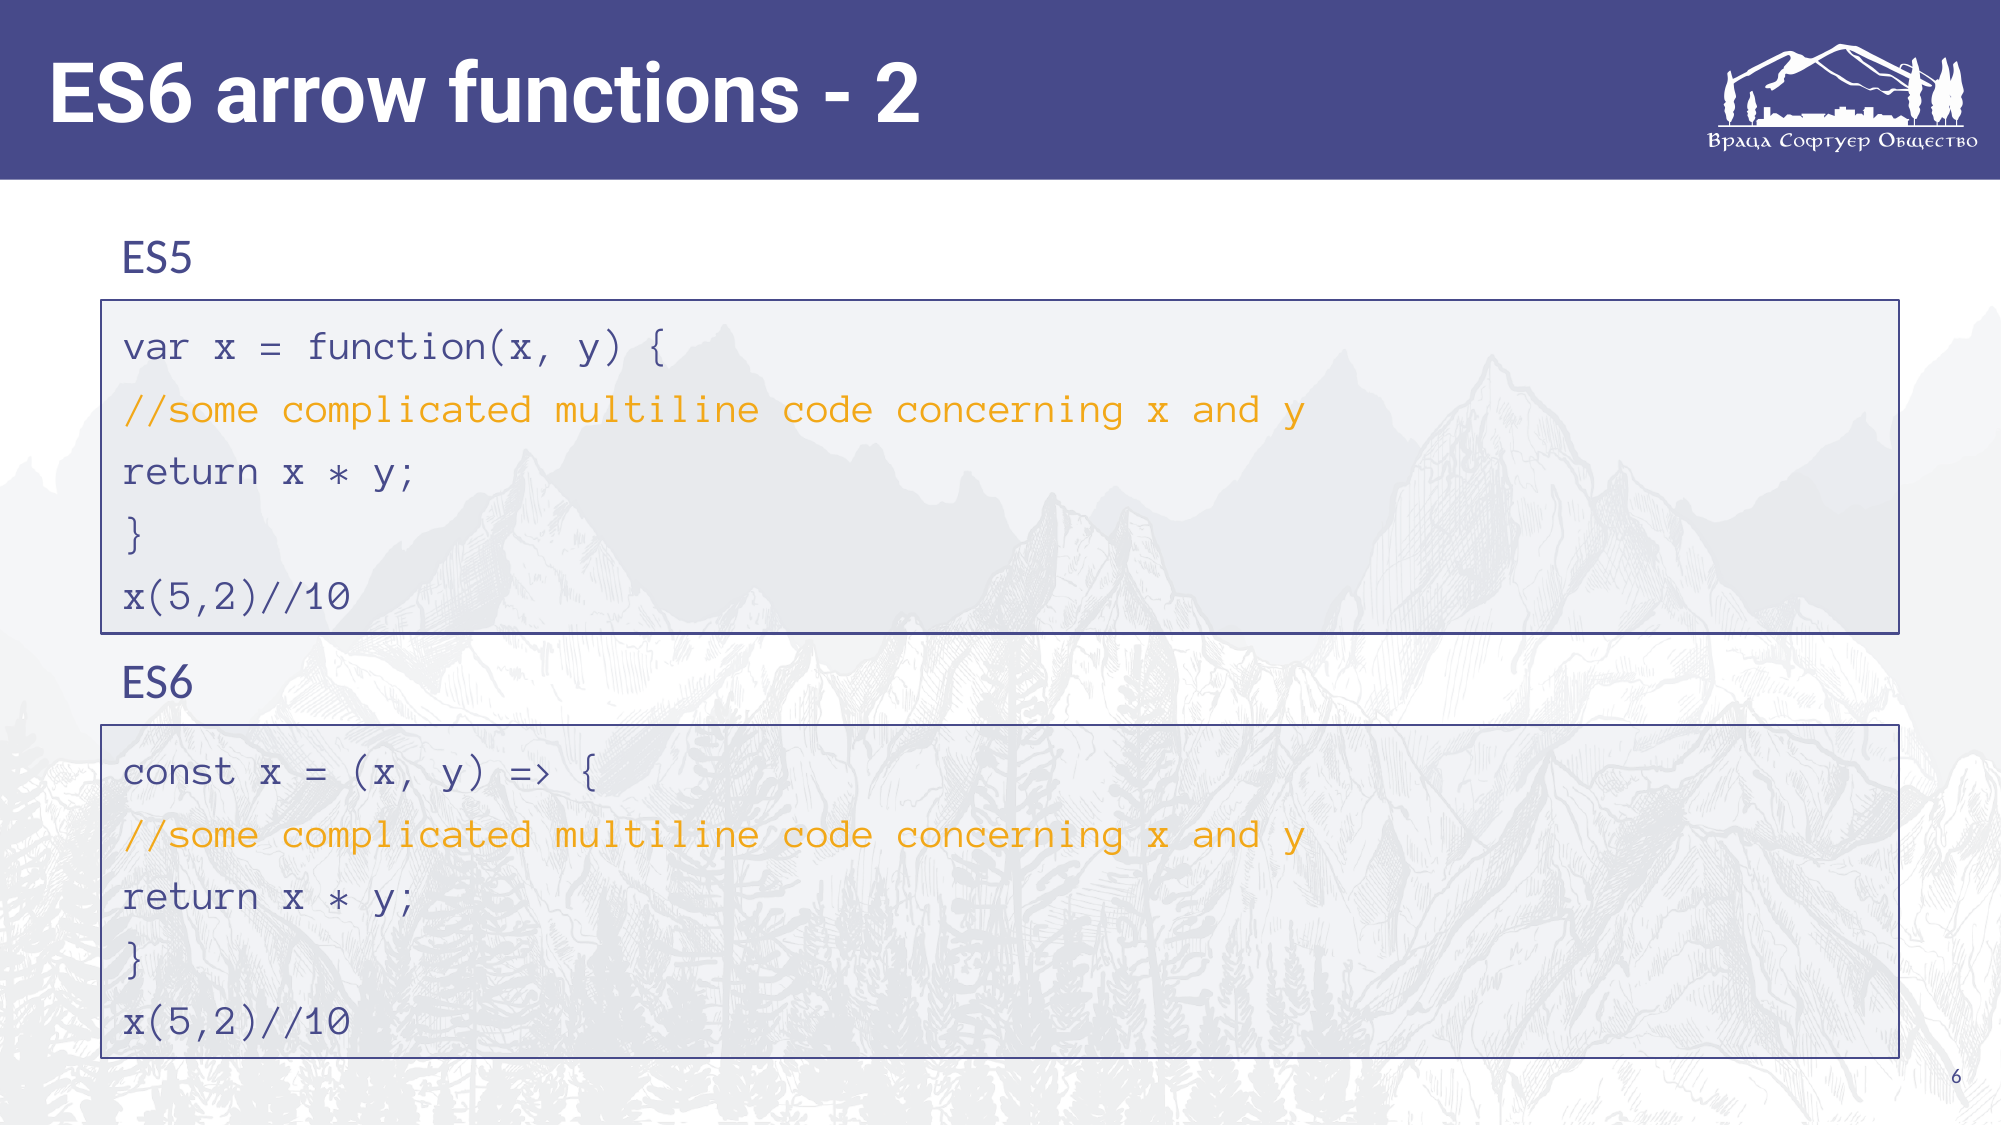

# ES6 arrow functions - 2
ES5
var x = function(x, y) {
//some complicated multiline code concerning x and y
return x * y;
}
x(5,2)//10
ES6
const x = (x, y) => {
//some complicated multiline code concerning x and y
return x * y;
}
x(5,2)//10

6